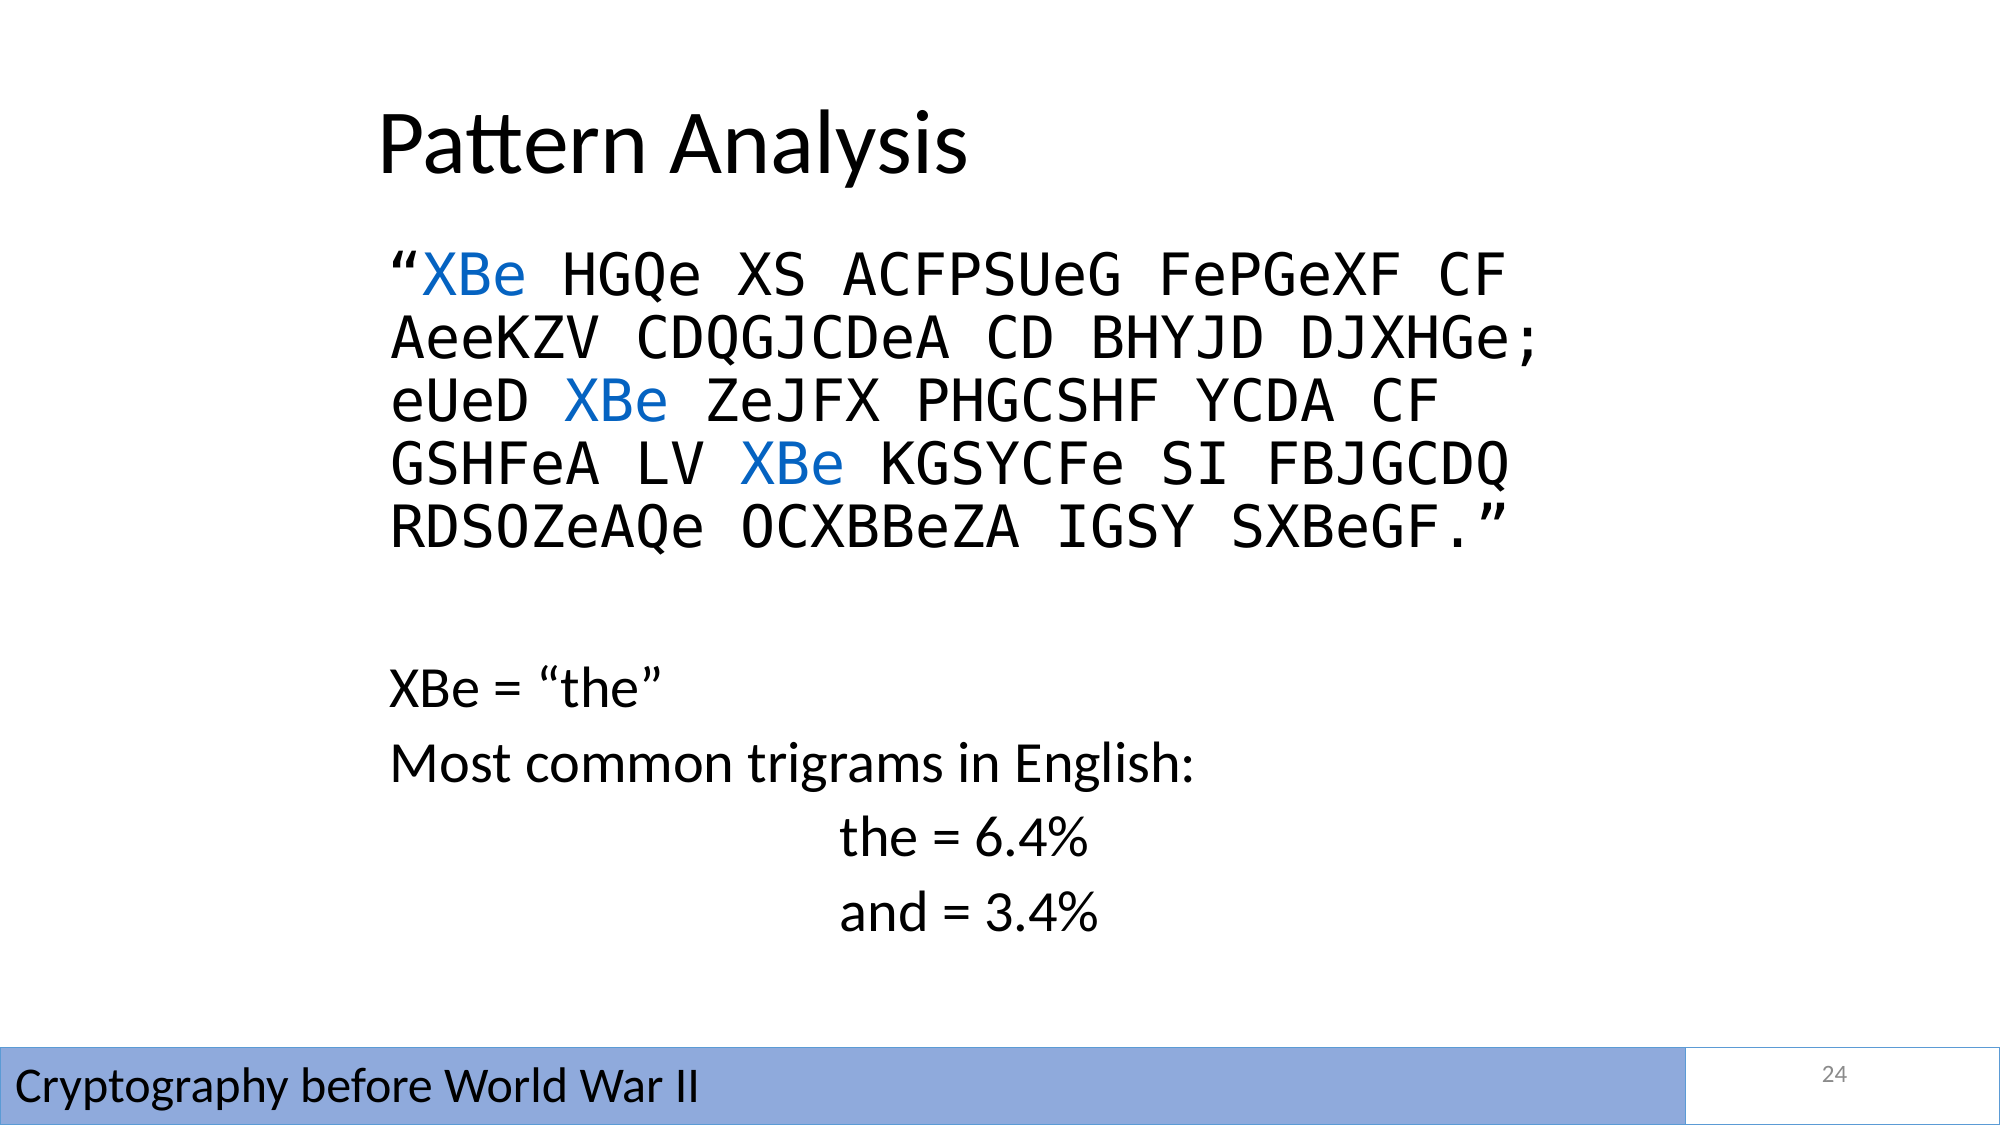

# Pattern Analysis
 “XBe HGQe XS ACFPSUeG FePGeXF CF AeeKZV CDQGJCDeA CD BHYJD DJXHGe; eUeD XBe ZeJFX PHGCSHF YCDA CF GSHFeA LV XBe KGSYCFe SI FBJGCDQ RDSOZeAQe OCXBBeZA IGSY SXBeGF.”
XBe = “the”
Most common trigrams in English:
			the = 6.4%
			and = 3.4%

24
Cryptography before World War II